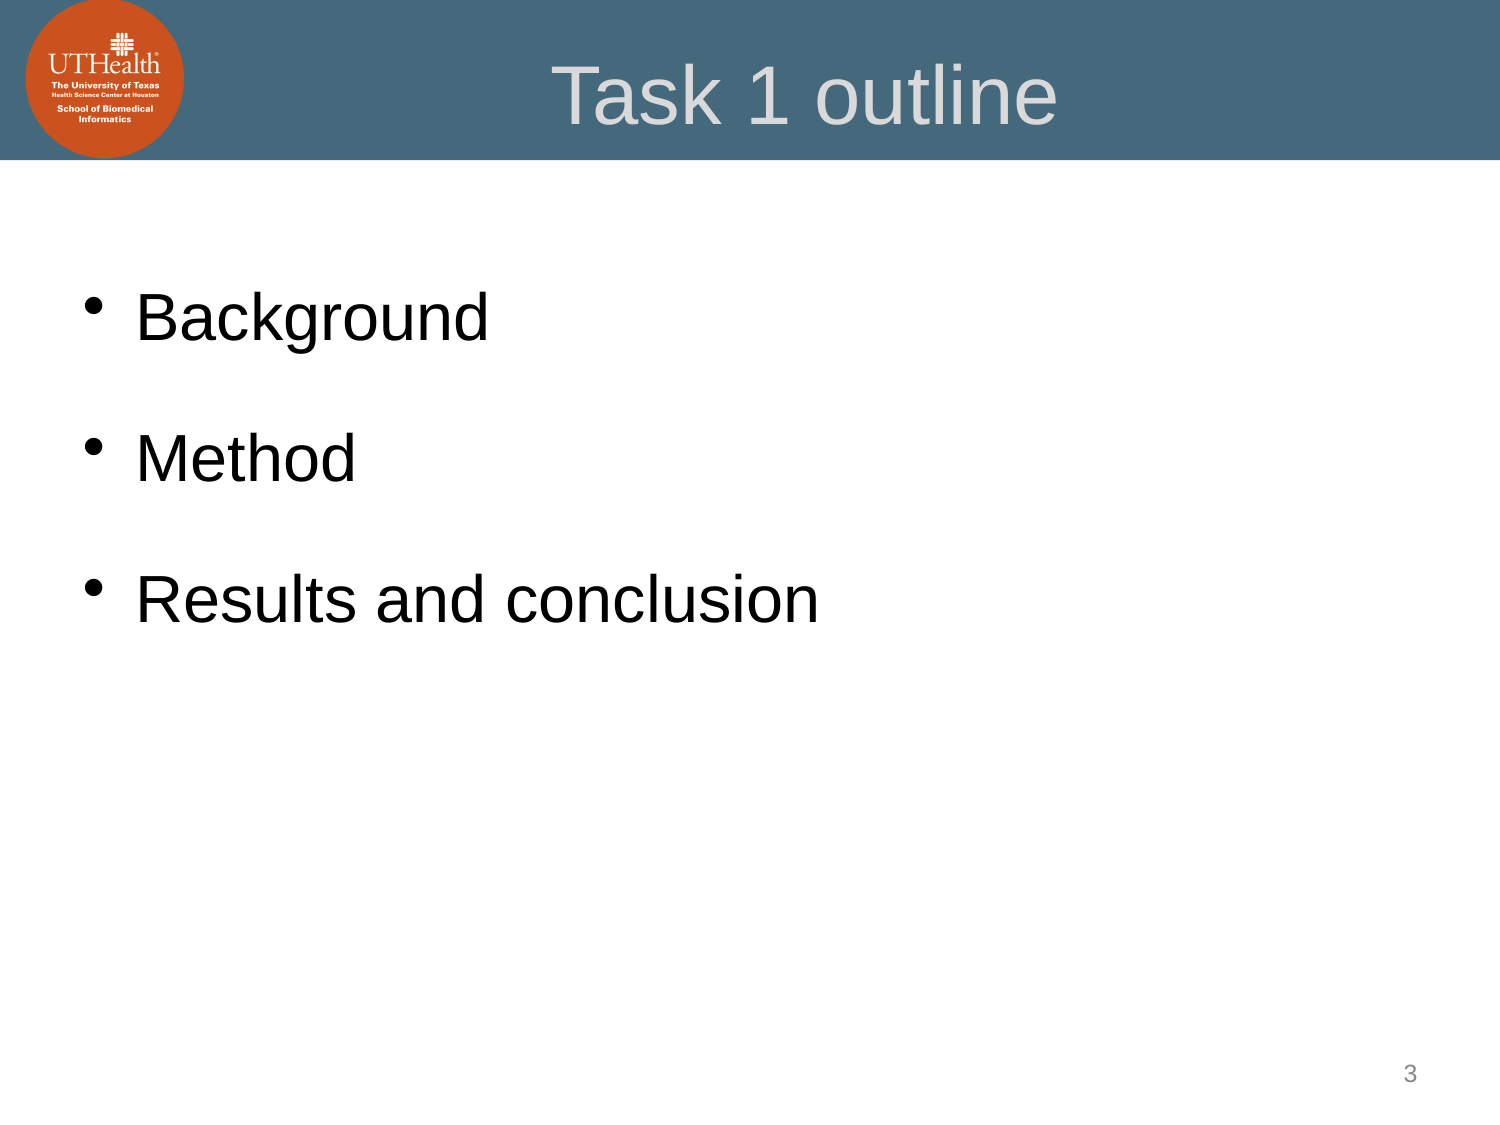

# Task 1 outline
Background
Method
Results and conclusion
3